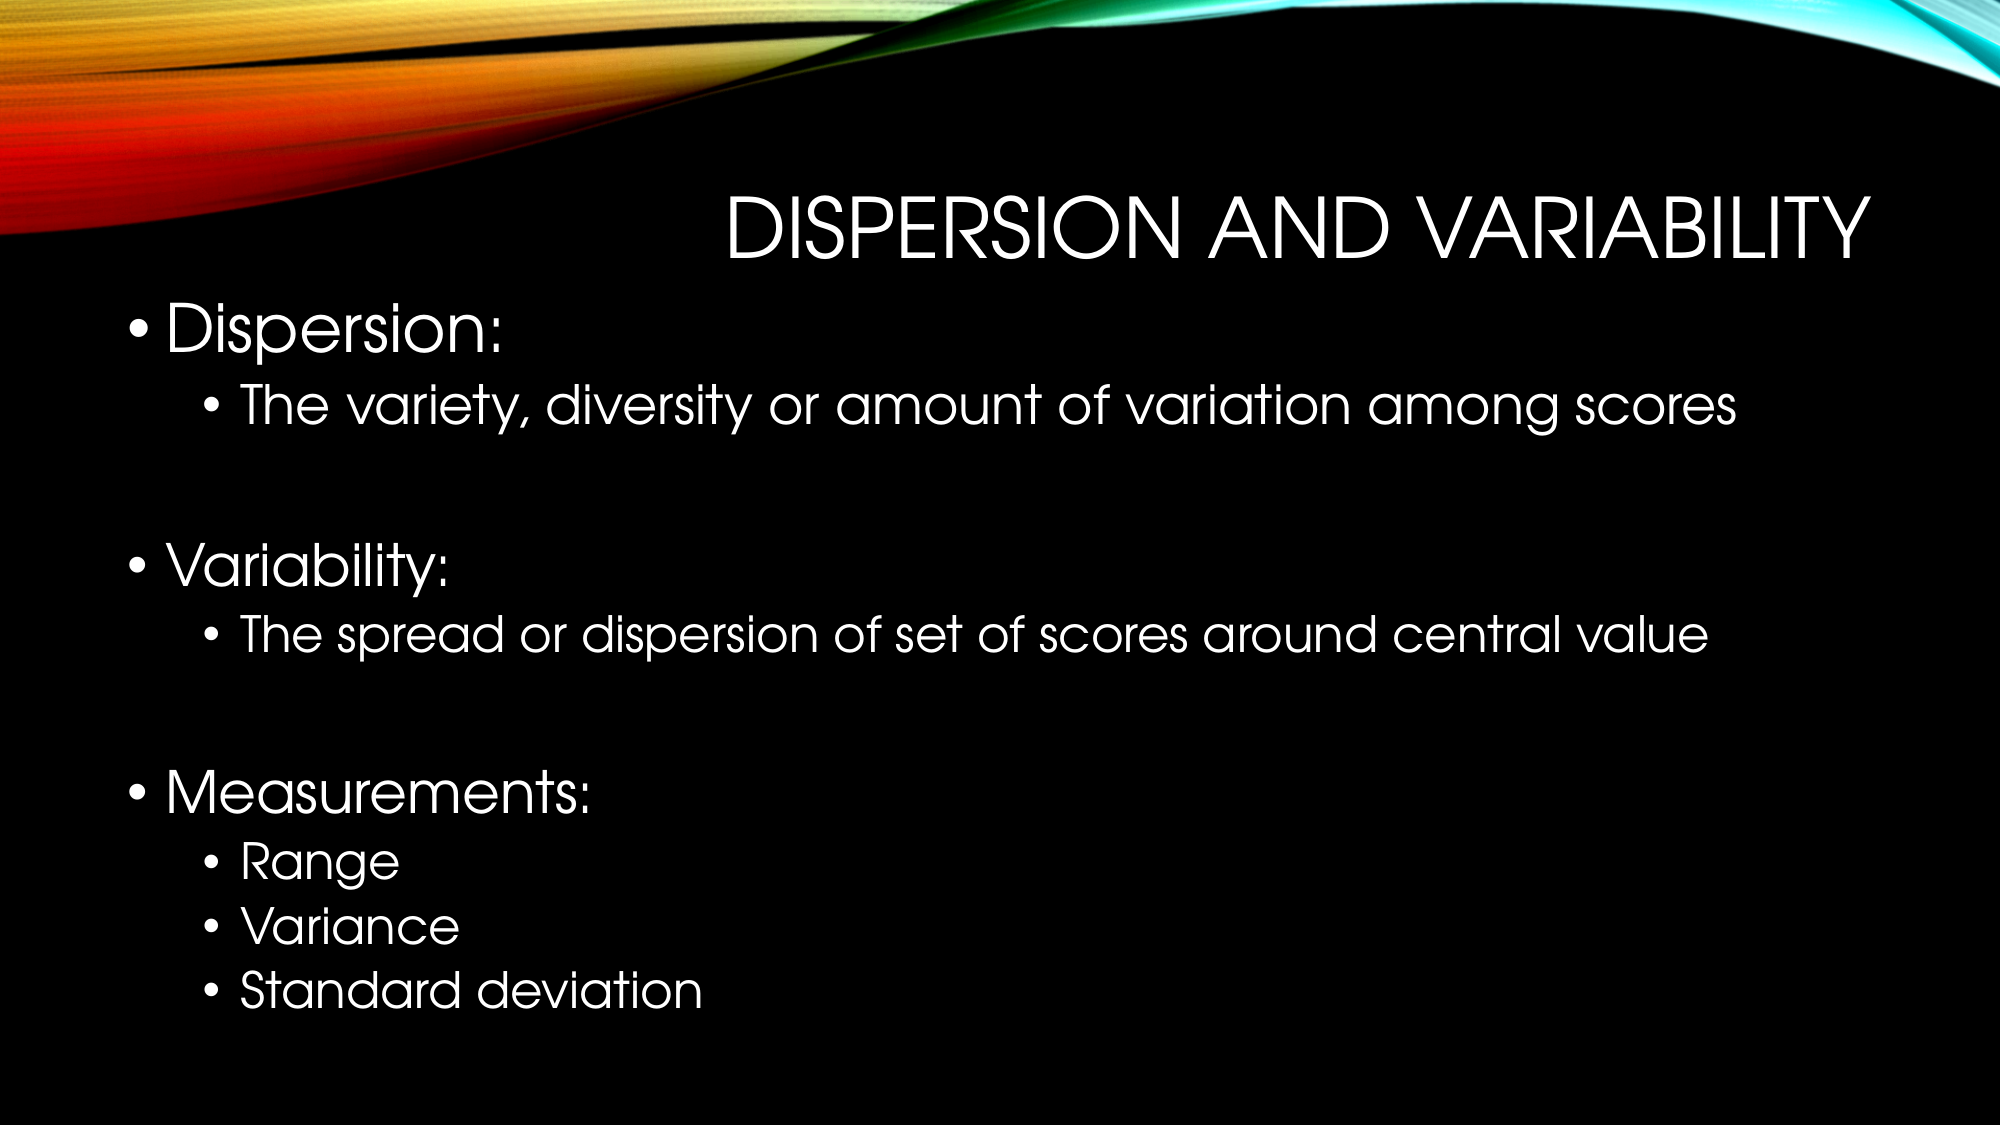

# Dispersion and variability
Dispersion:
The variety, diversity or amount of variation among scores

Variability:
The spread or dispersion of set of scores around central value

Measurements:
Range
Variance
Standard deviation